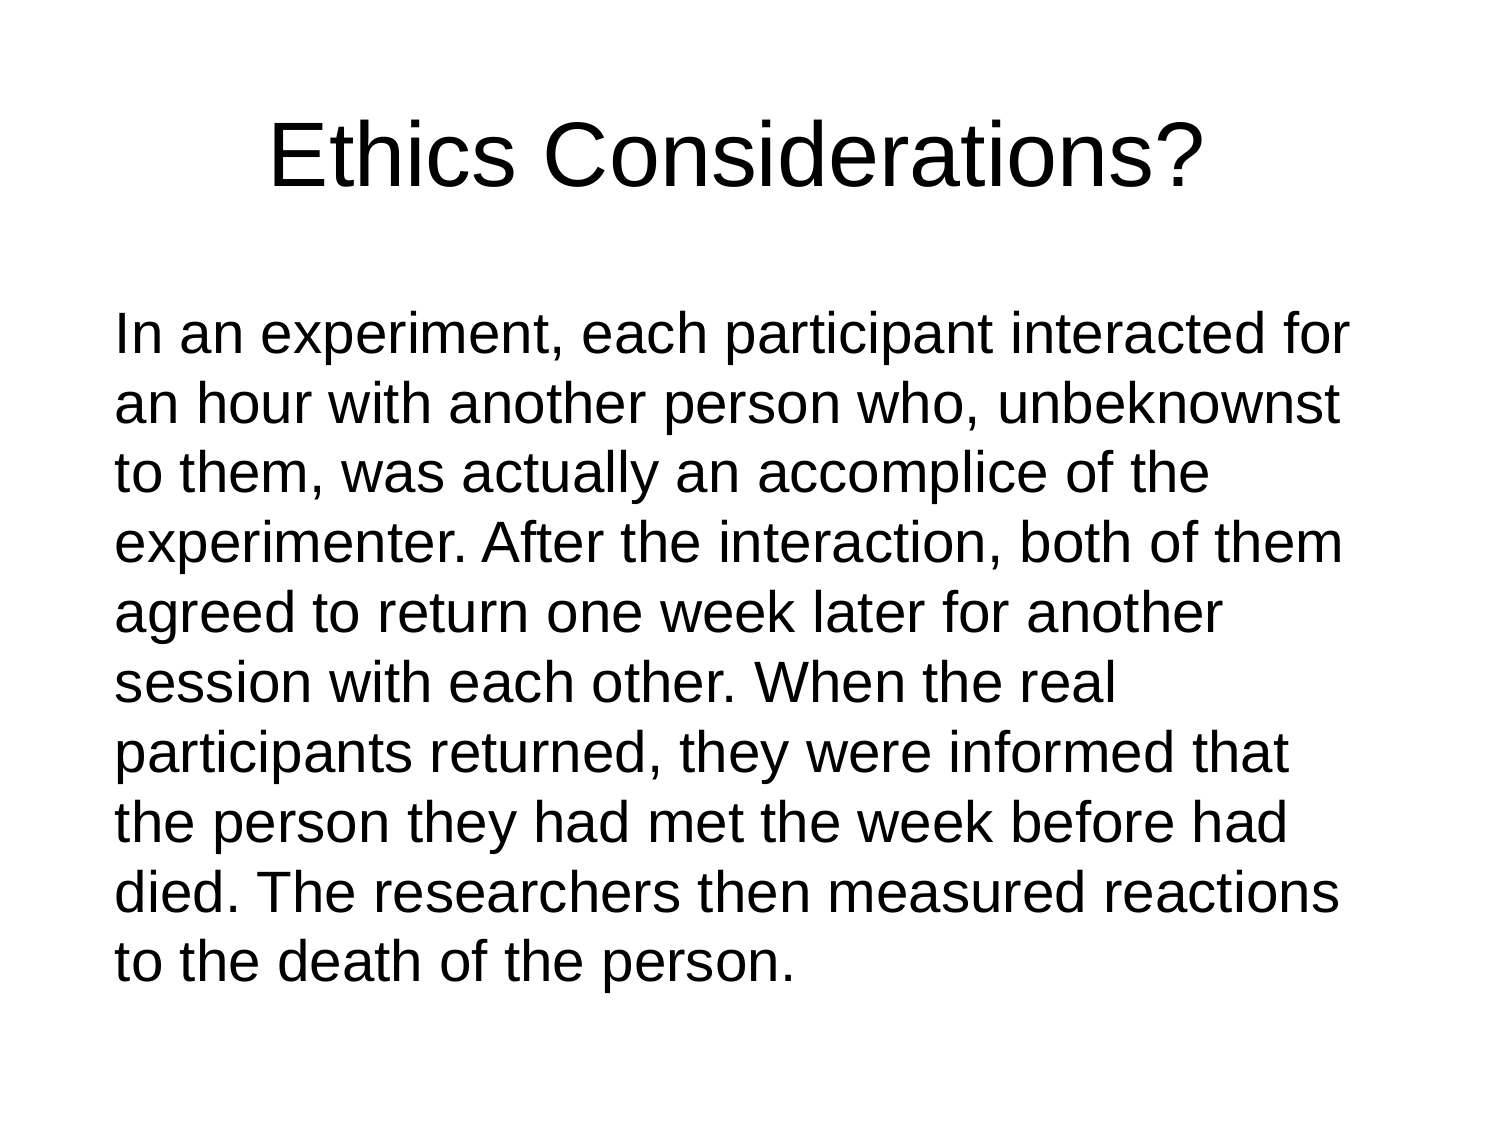

# Ethics Considerations?
In an experiment, each participant interacted for an hour with another person who, unbeknownst to them, was actually an accomplice of the experimenter. After the interaction, both of them agreed to return one week later for another session with each other. When the real participants returned, they were informed that the person they had met the week before had died. The researchers then measured reactions to the death of the person.